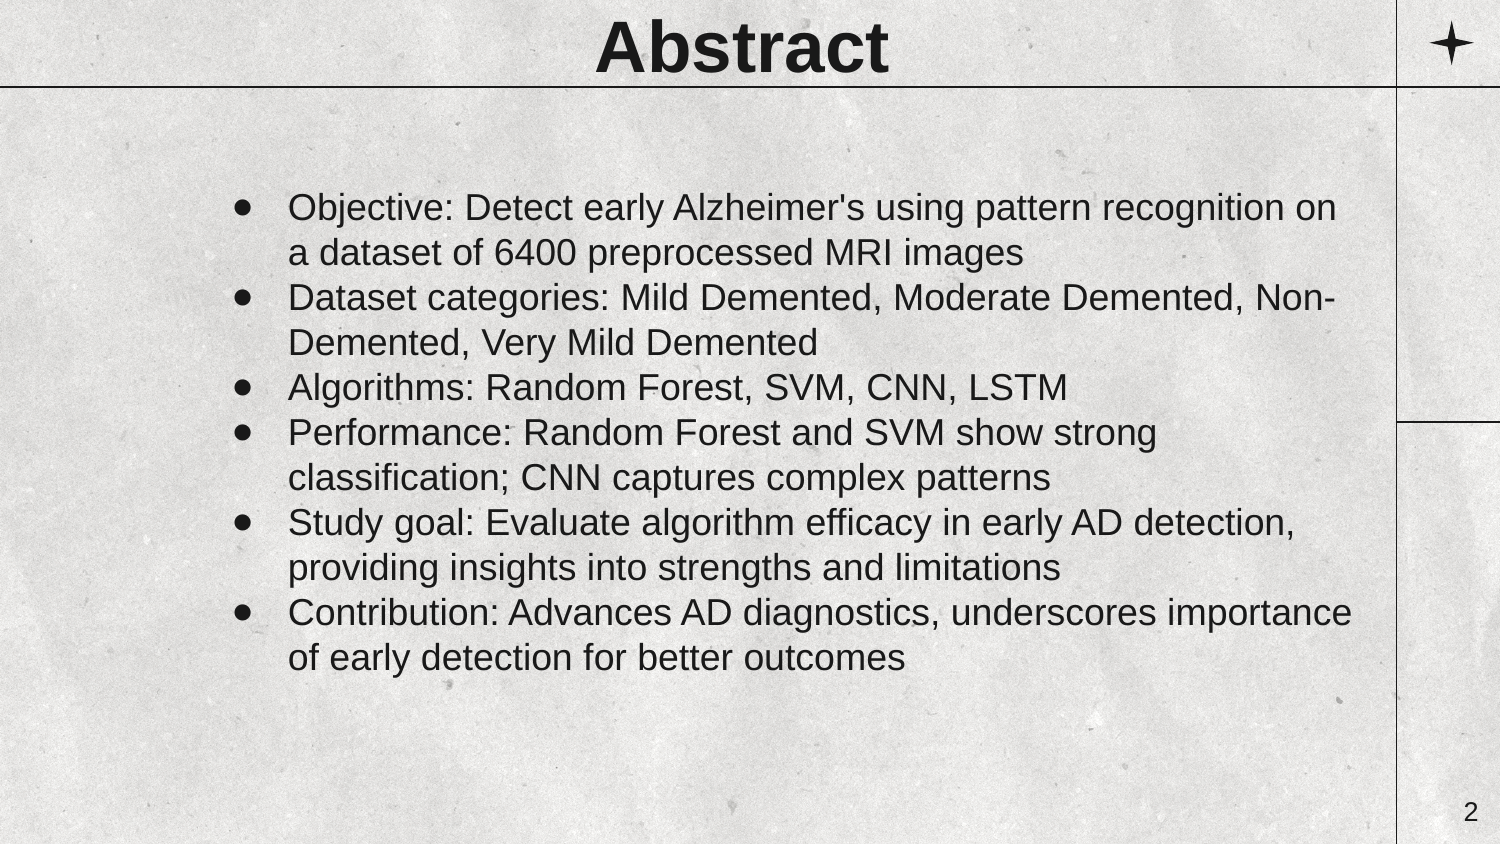

# Abstract
Objective: Detect early Alzheimer's using pattern recognition on a dataset of 6400 preprocessed MRI images
Dataset categories: Mild Demented, Moderate Demented, Non-Demented, Very Mild Demented
Algorithms: Random Forest, SVM, CNN, LSTM
Performance: Random Forest and SVM show strong classification; CNN captures complex patterns
Study goal: Evaluate algorithm efficacy in early AD detection, providing insights into strengths and limitations
Contribution: Advances AD diagnostics, underscores importance of early detection for better outcomes
2